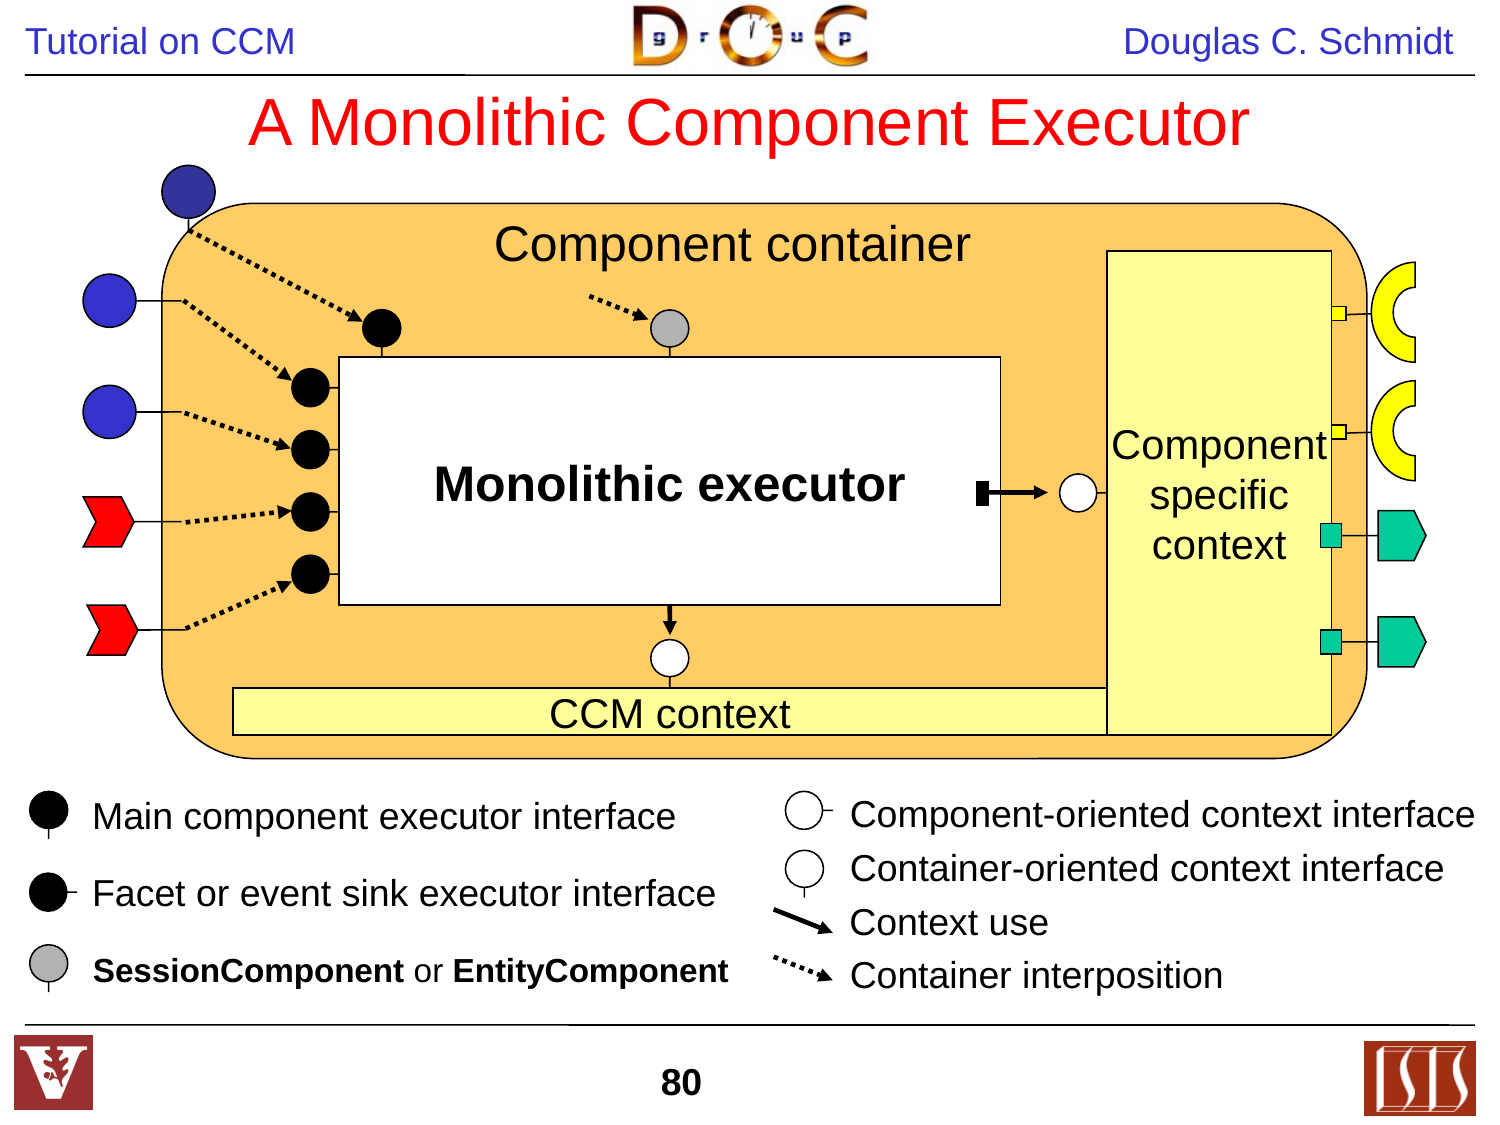

# A Monolithic Component Executor

Component container

Component
specific
context

Monolithic executor

CCM context
Component-oriented context interface
Main component executor interface

Container-oriented context interface

Facet or event sink executor interface

Context use

SessionComponent or EntityComponent
Container interposition